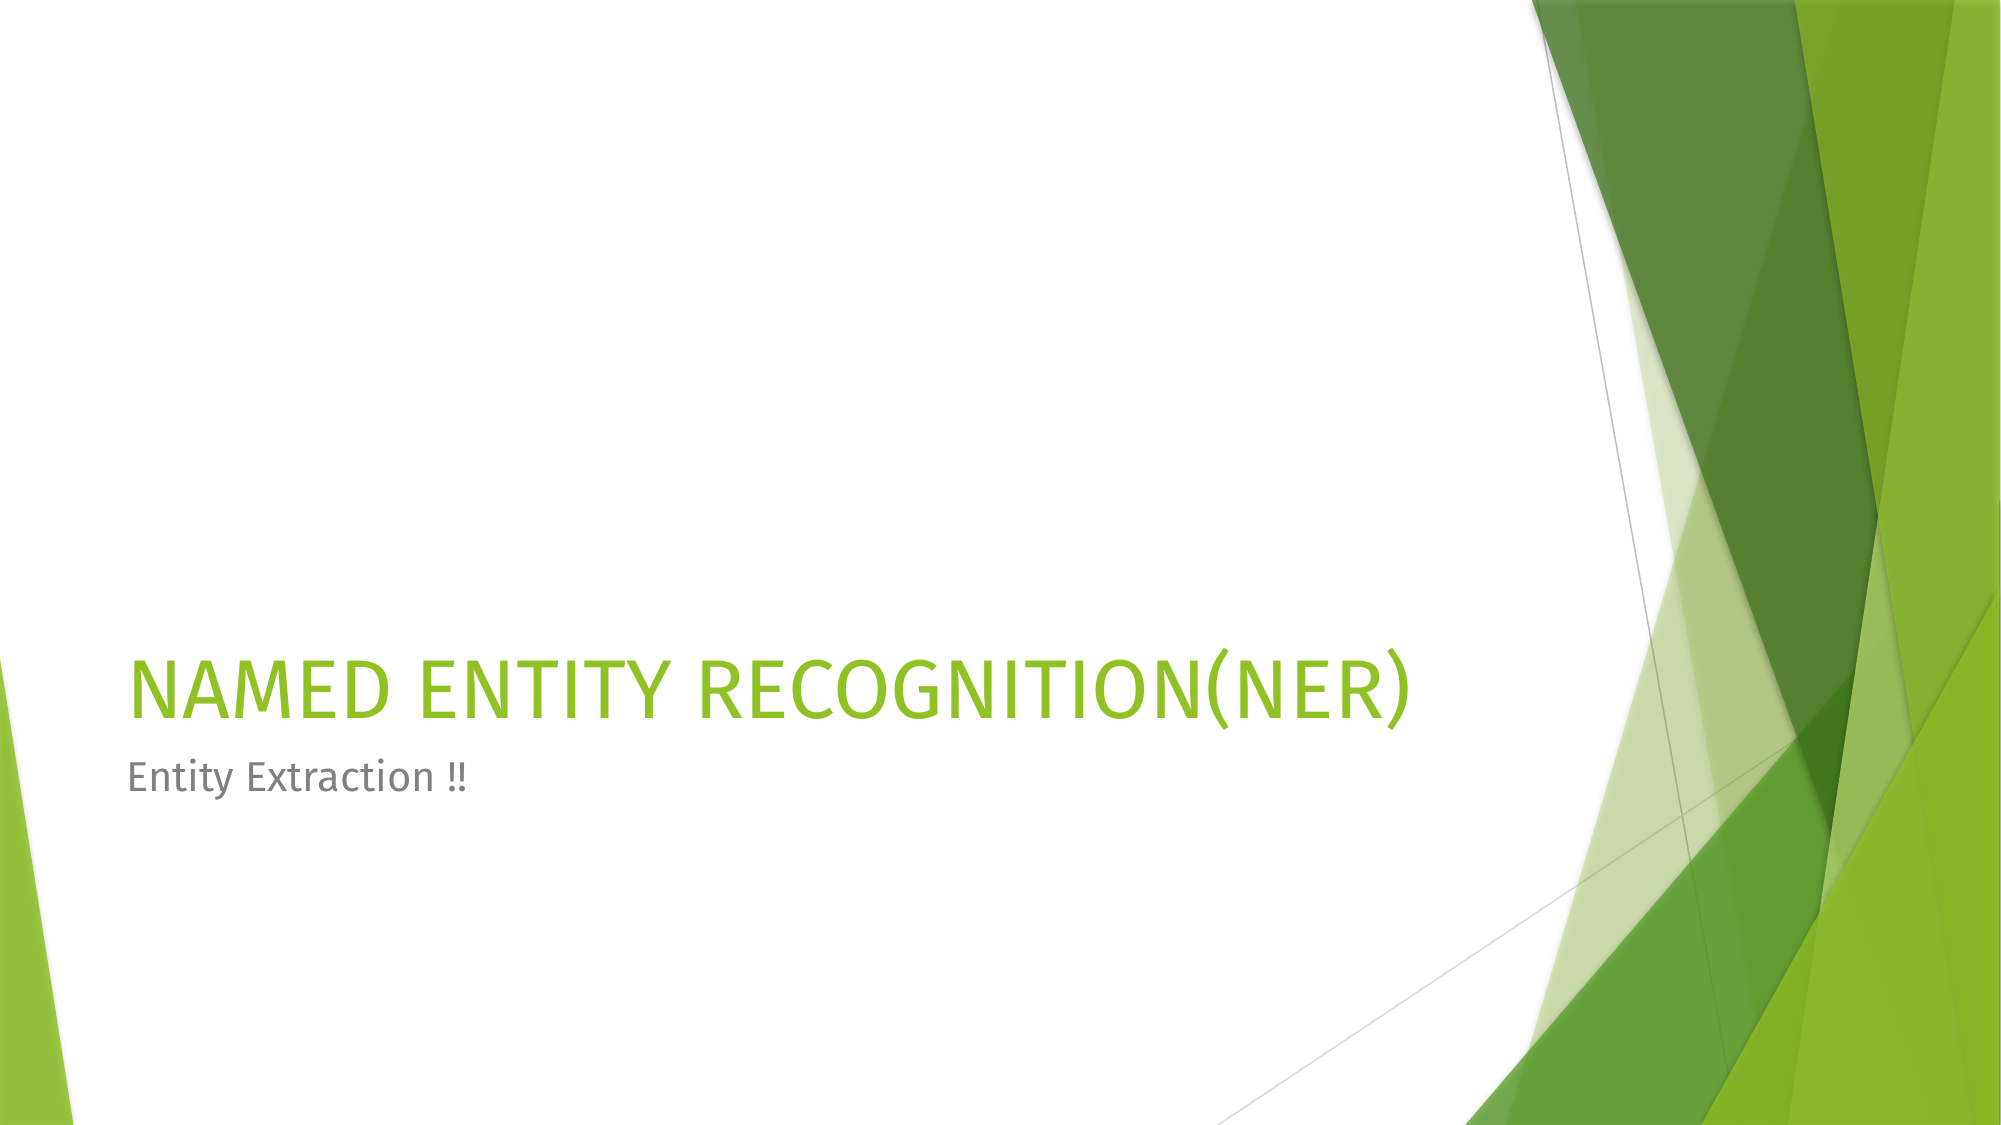

# NAMED ENTITY RECOGNITION(NER)
Entity Extraction !!